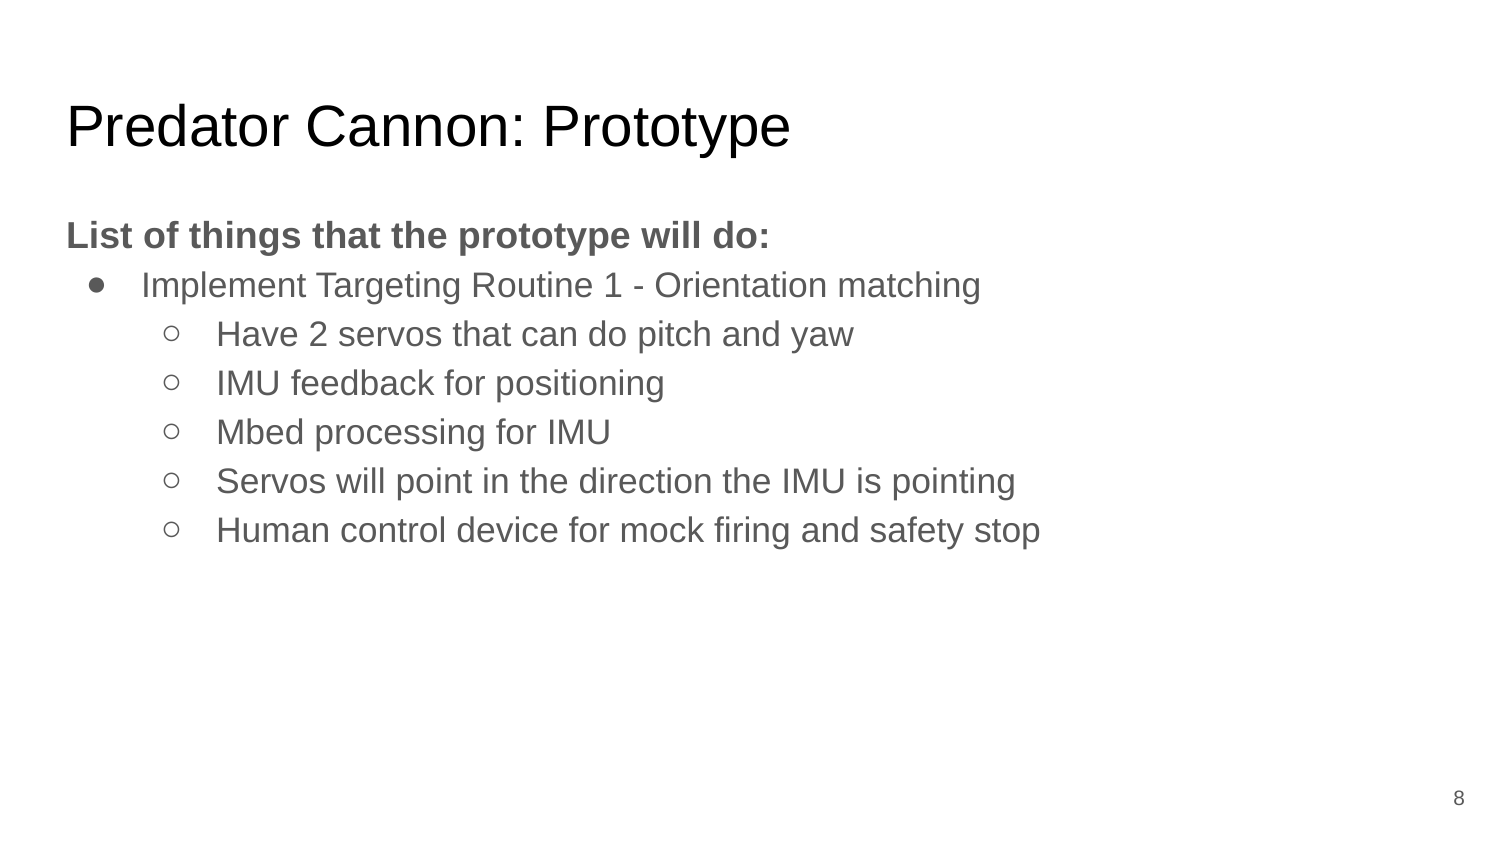

# Predator Cannon: Prototype
List of things that the prototype will do:
Implement Targeting Routine 1 - Orientation matching
Have 2 servos that can do pitch and yaw
IMU feedback for positioning
Mbed processing for IMU
Servos will point in the direction the IMU is pointing
Human control device for mock firing and safety stop
8